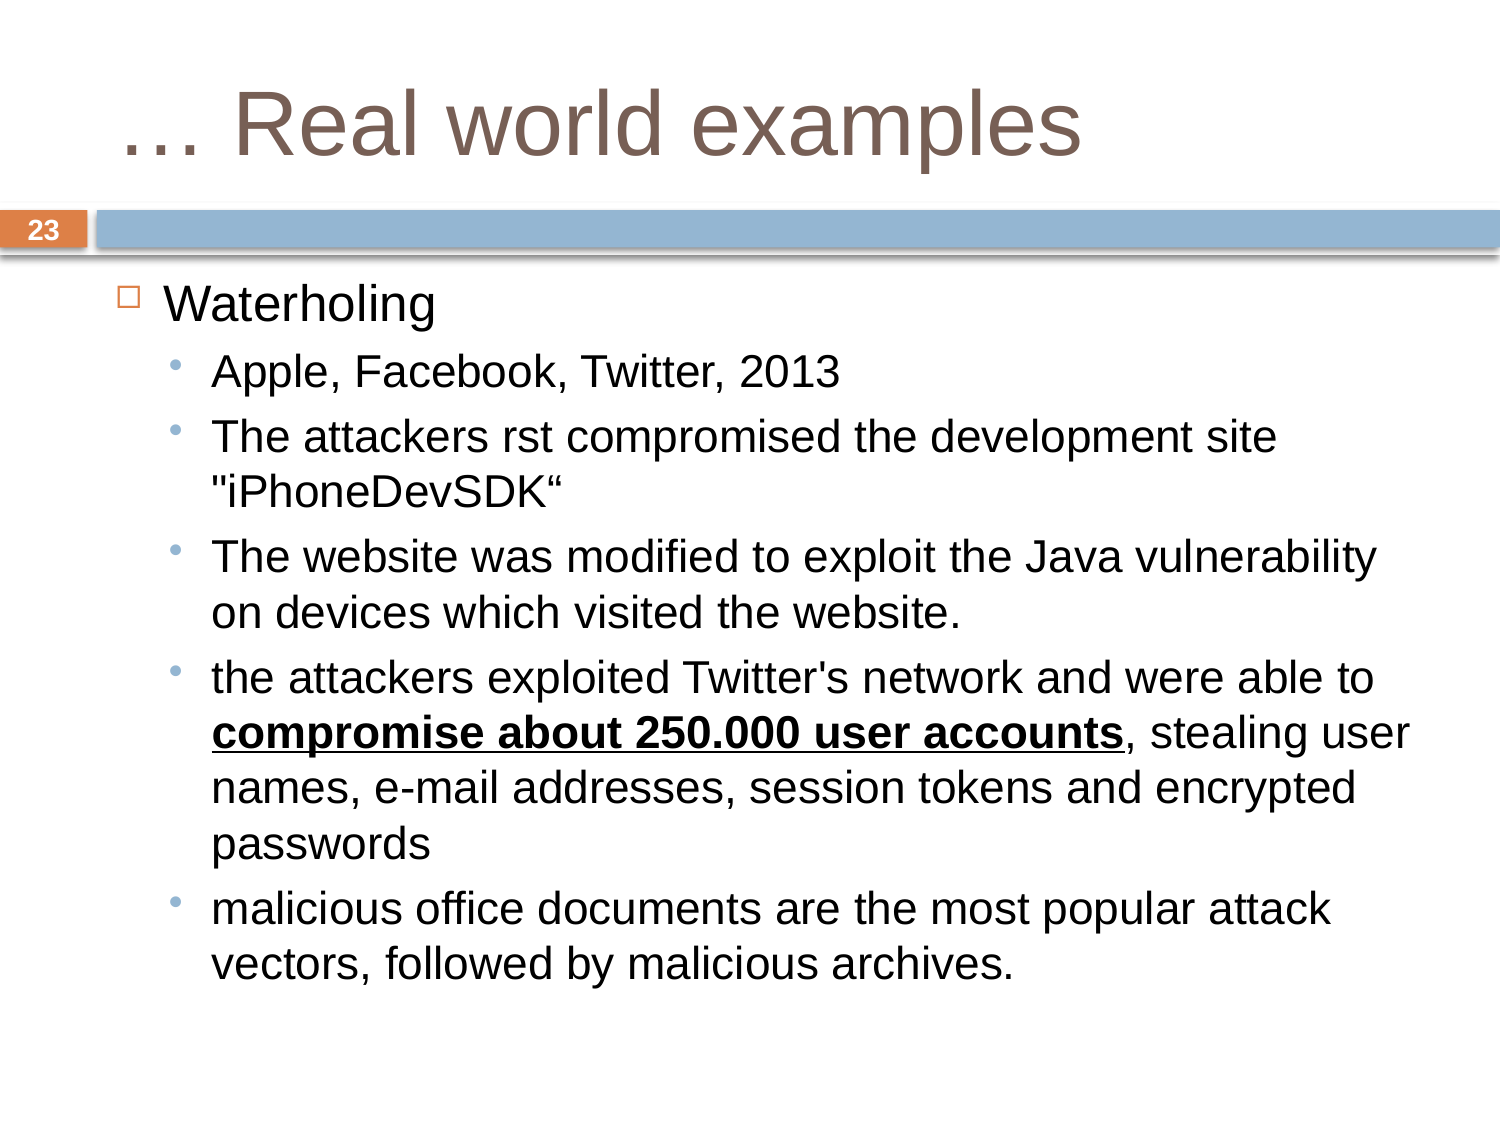

# … Real world examples
23
Waterholing
Apple, Facebook, Twitter, 2013
The attackers rst compromised the development site "iPhoneDevSDK“
The website was modified to exploit the Java vulnerability on devices which visited the website.
the attackers exploited Twitter's network and were able to compromise about 250.000 user accounts, stealing user names, e-mail addresses, session tokens and encrypted passwords
malicious office documents are the most popular attack vectors, followed by malicious archives.